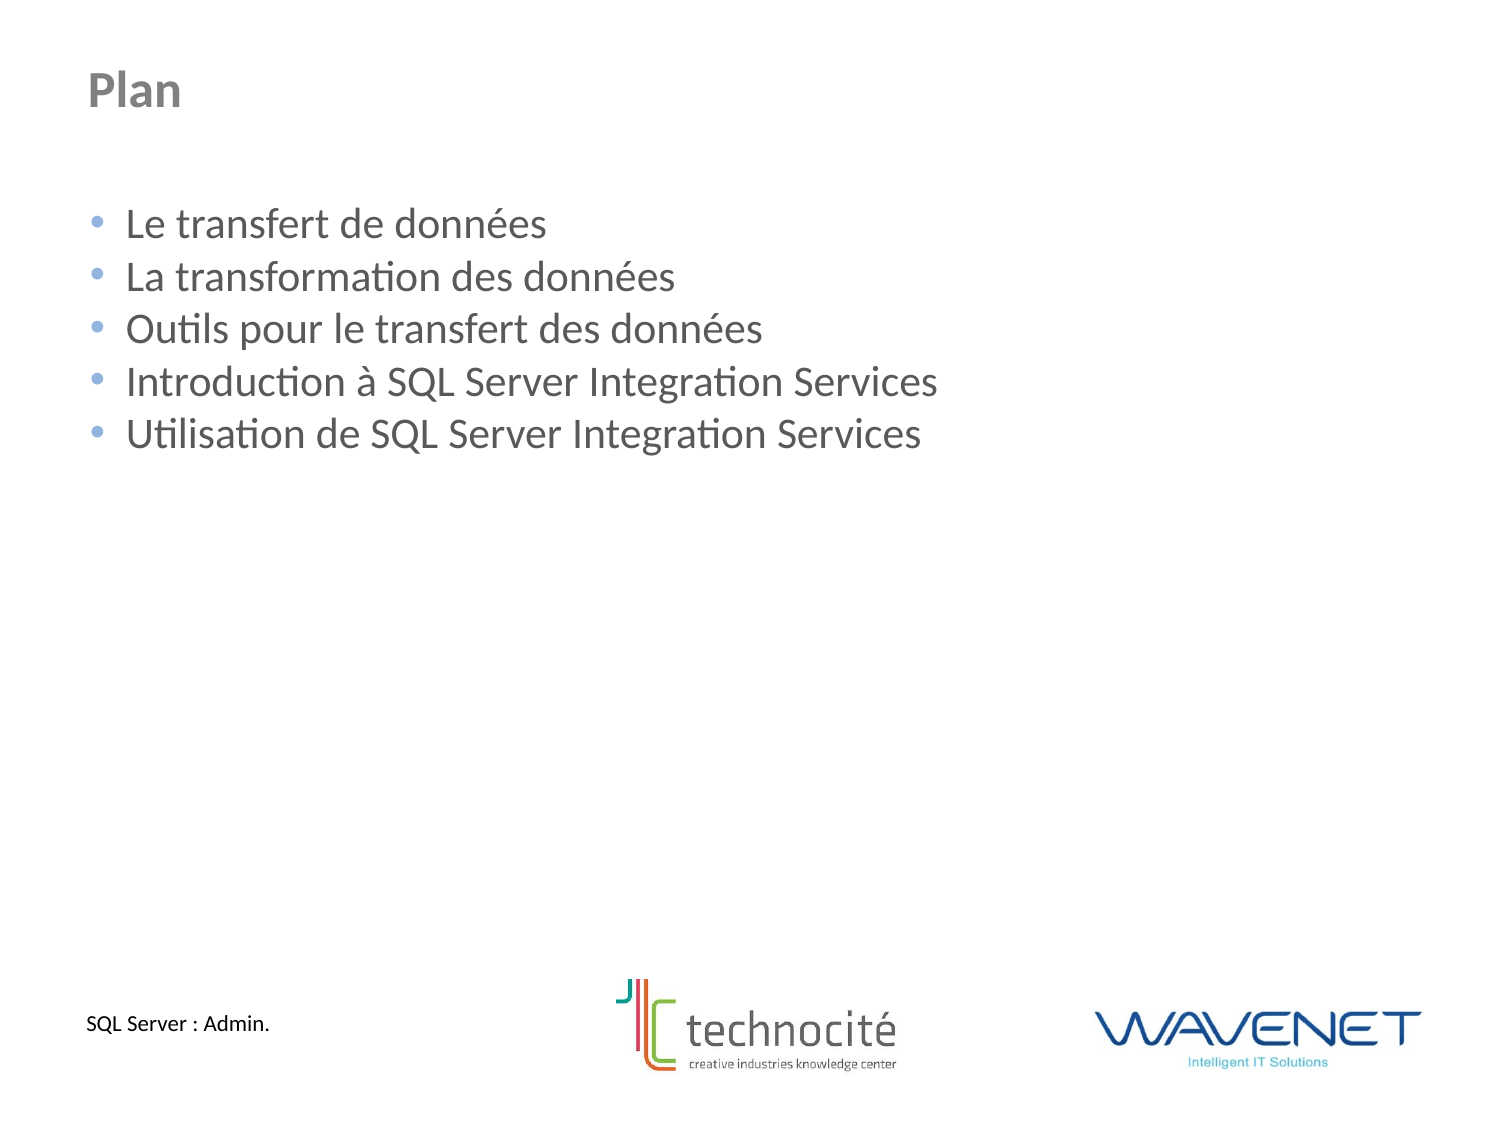

Plan
Le transfert de données
La transformation des données
Outils pour le transfert des données
Introduction à SQL Server Integration Services
Utilisation de SQL Server Integration Services
SQL Server : Admin.